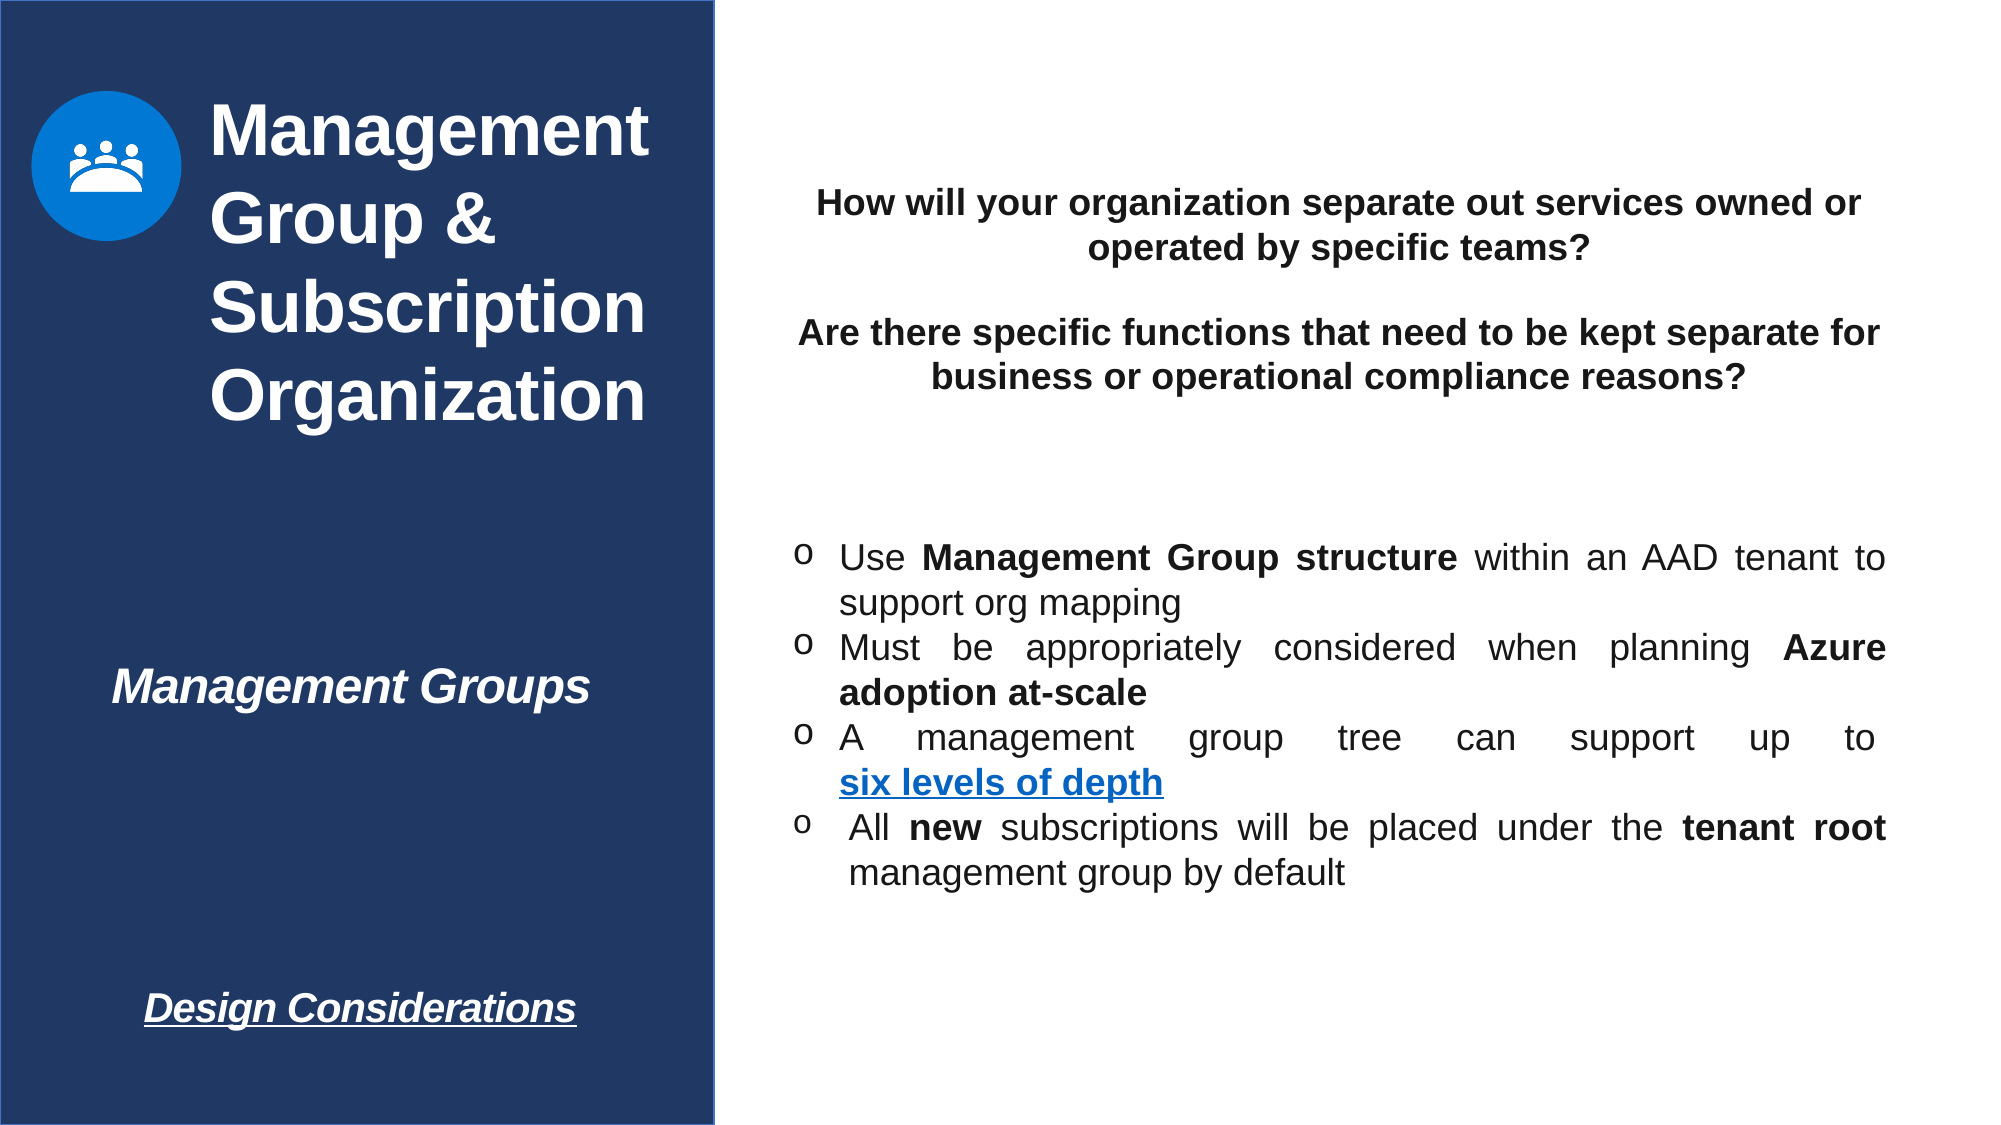

How will your organization separate out services owned or operated by specific teams?

Are there specific functions that need to be kept separate for business or operational compliance reasons?

Use Management Group structure within an AAD tenant to support org mapping
Must be appropriately considered when planning Azure adoption at-scale
A management group tree can support up to six levels of depth
All new subscriptions will be placed under the tenant root management group by default
Management Group & Subscription Organization

Management Groups
Design Considerations